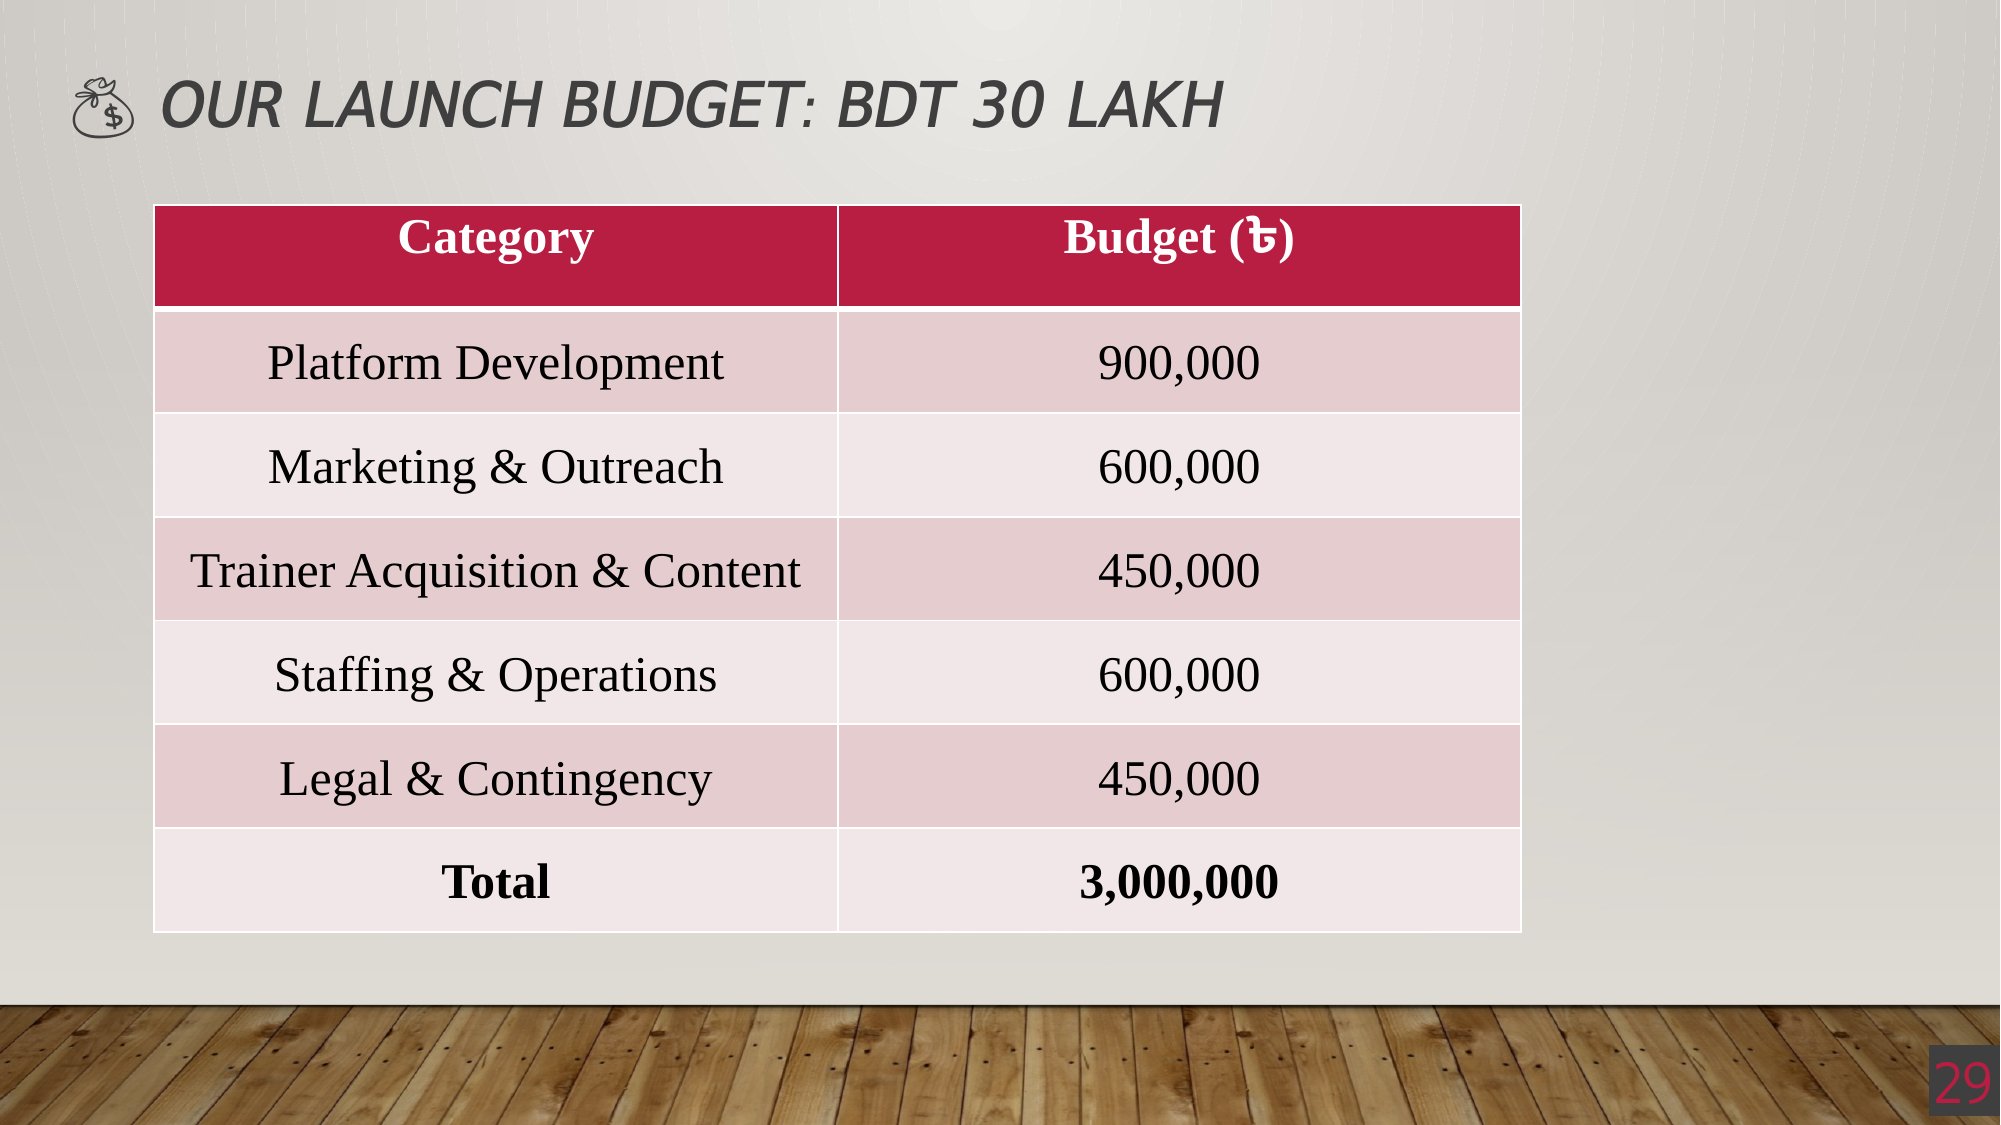

# 💰 Our Launch Budget: BDT 30 Lakh
| Category | Budget (৳) |
| --- | --- |
| Platform Development | 900,000 |
| Marketing & Outreach | 600,000 |
| Trainer Acquisition & Content | 450,000 |
| Staffing & Operations | 600,000 |
| Legal & Contingency | 450,000 |
| Total | 3,000,000 |
29